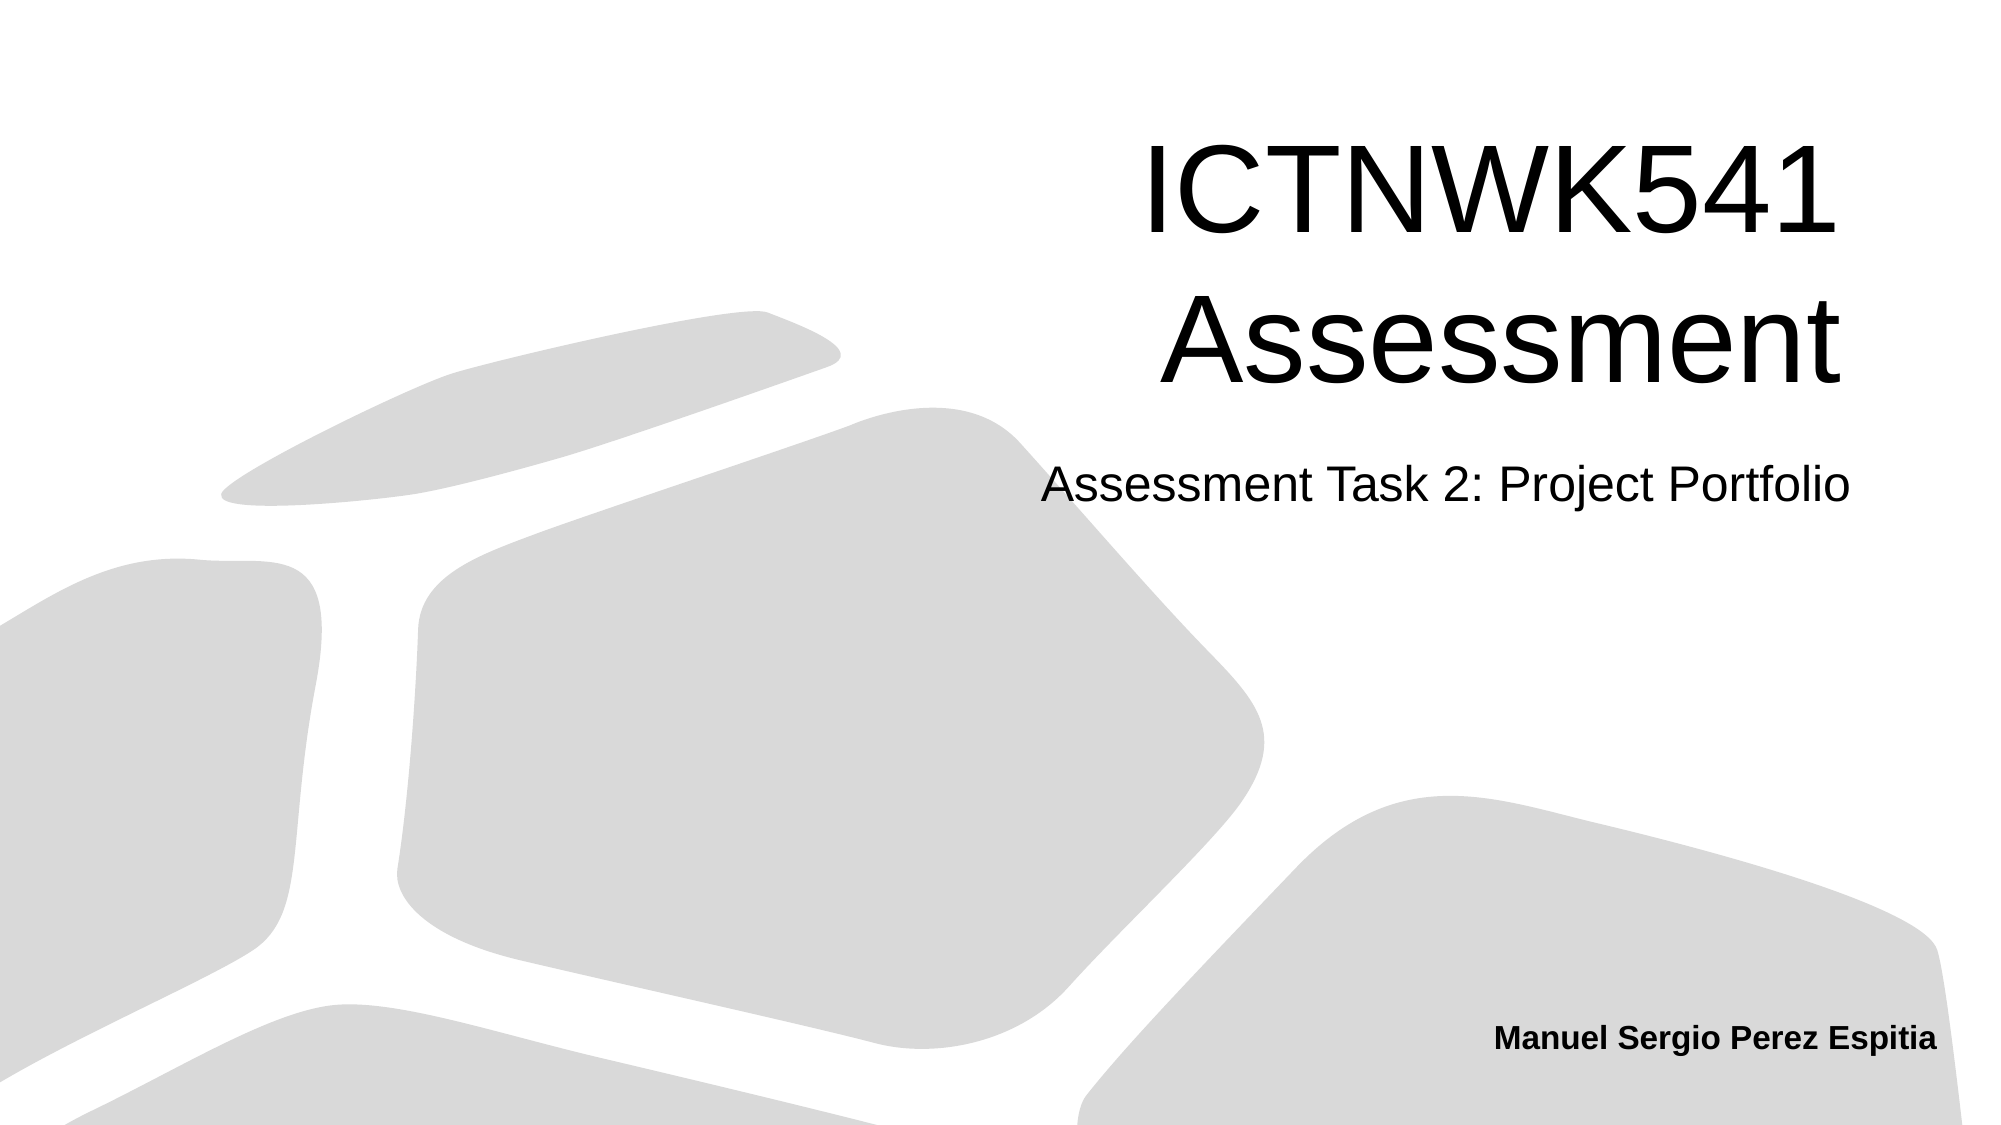

# ICTNWK541 Assessment
Assessment Task 2: Project Portfolio
Manuel Sergio Perez Espitia